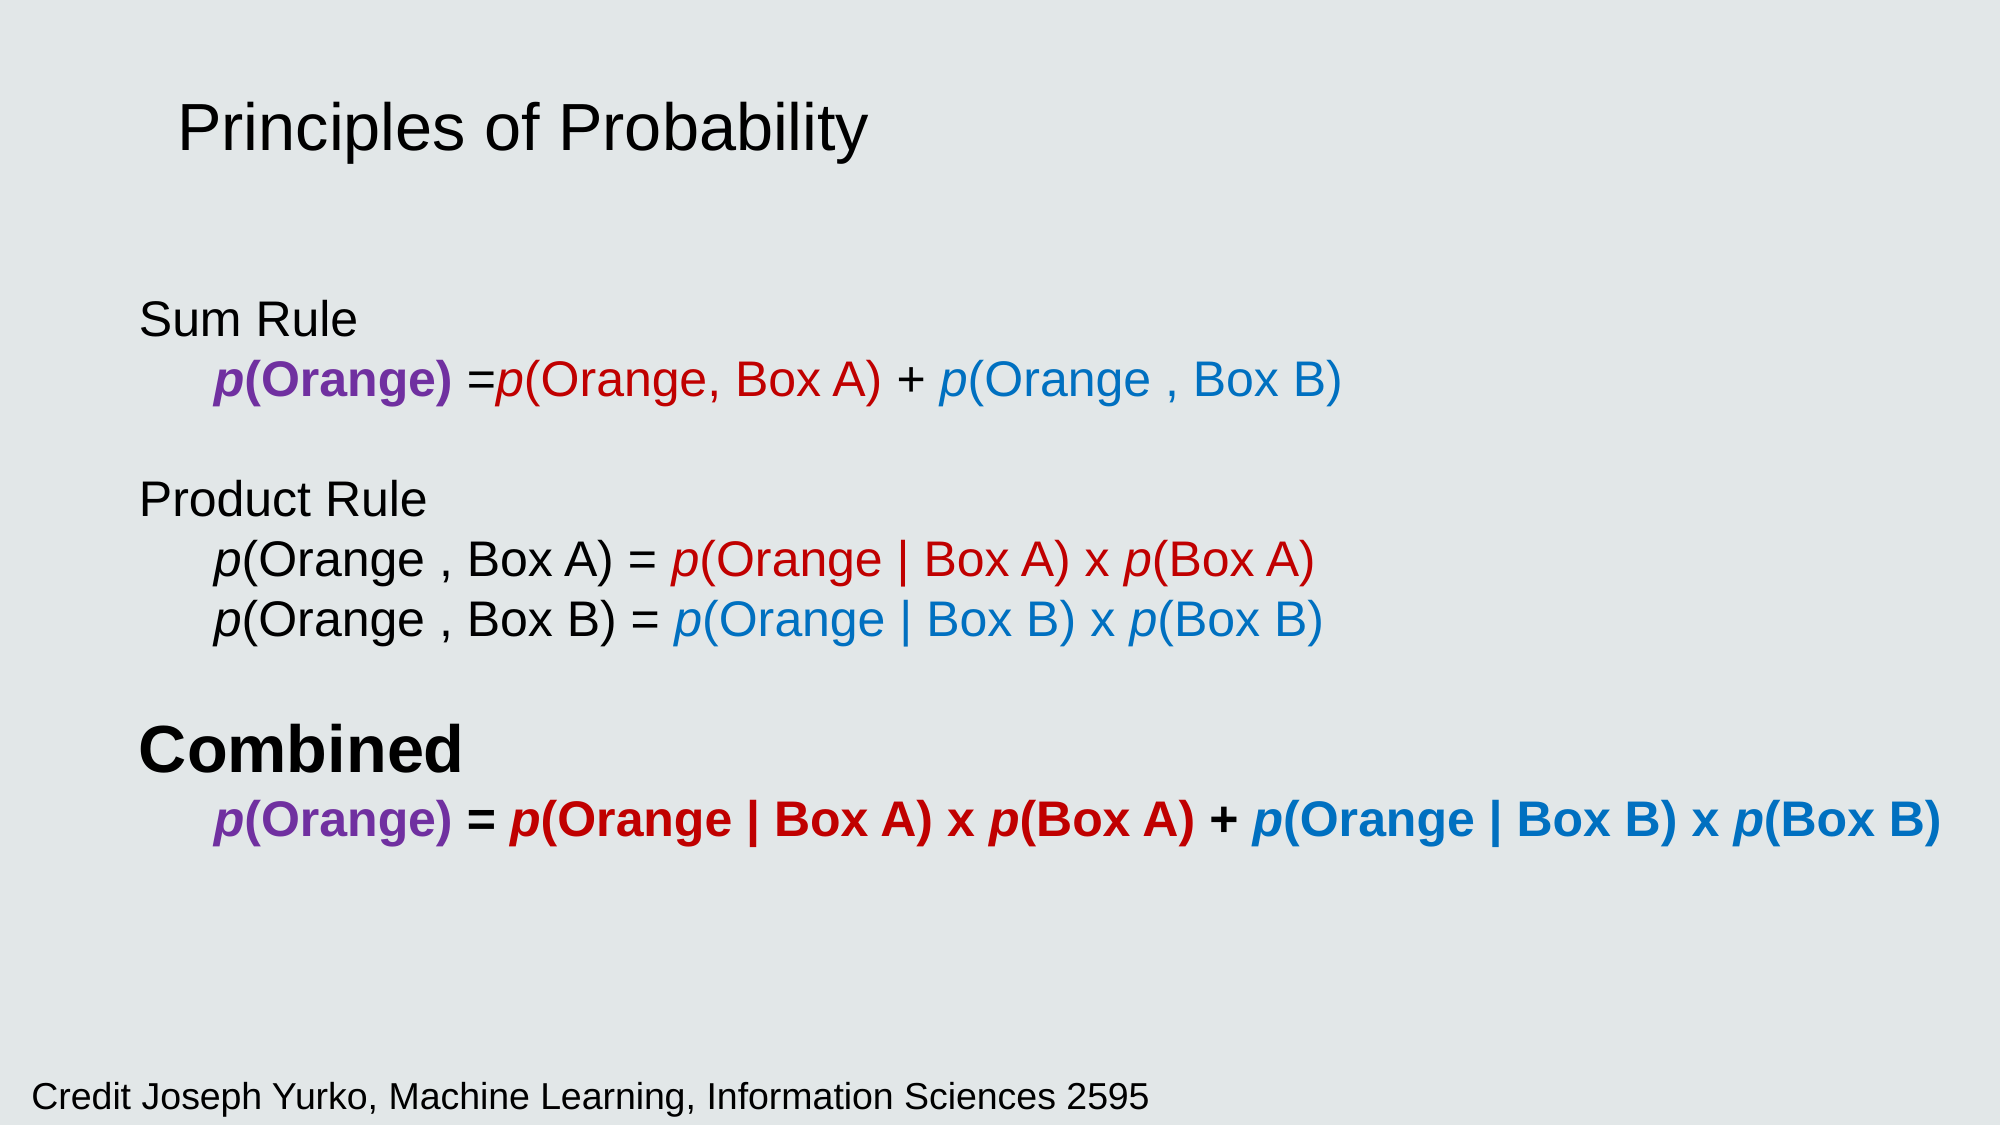

Principles of Probability
Sum Rule
p(Orange) =p(Orange, Box A) + p(Orange , Box B)

Product Rule
p(Orange , Box A) = p(Orange | Box A) x p(Box A)
p(Orange , Box B) = p(Orange | Box B) x p(Box B)

Combined
p(Orange) = p(Orange | Box A) x p(Box A) + p(Orange | Box B) x p(Box B)

Credit Joseph Yurko, Machine Learning, Information Sciences 2595